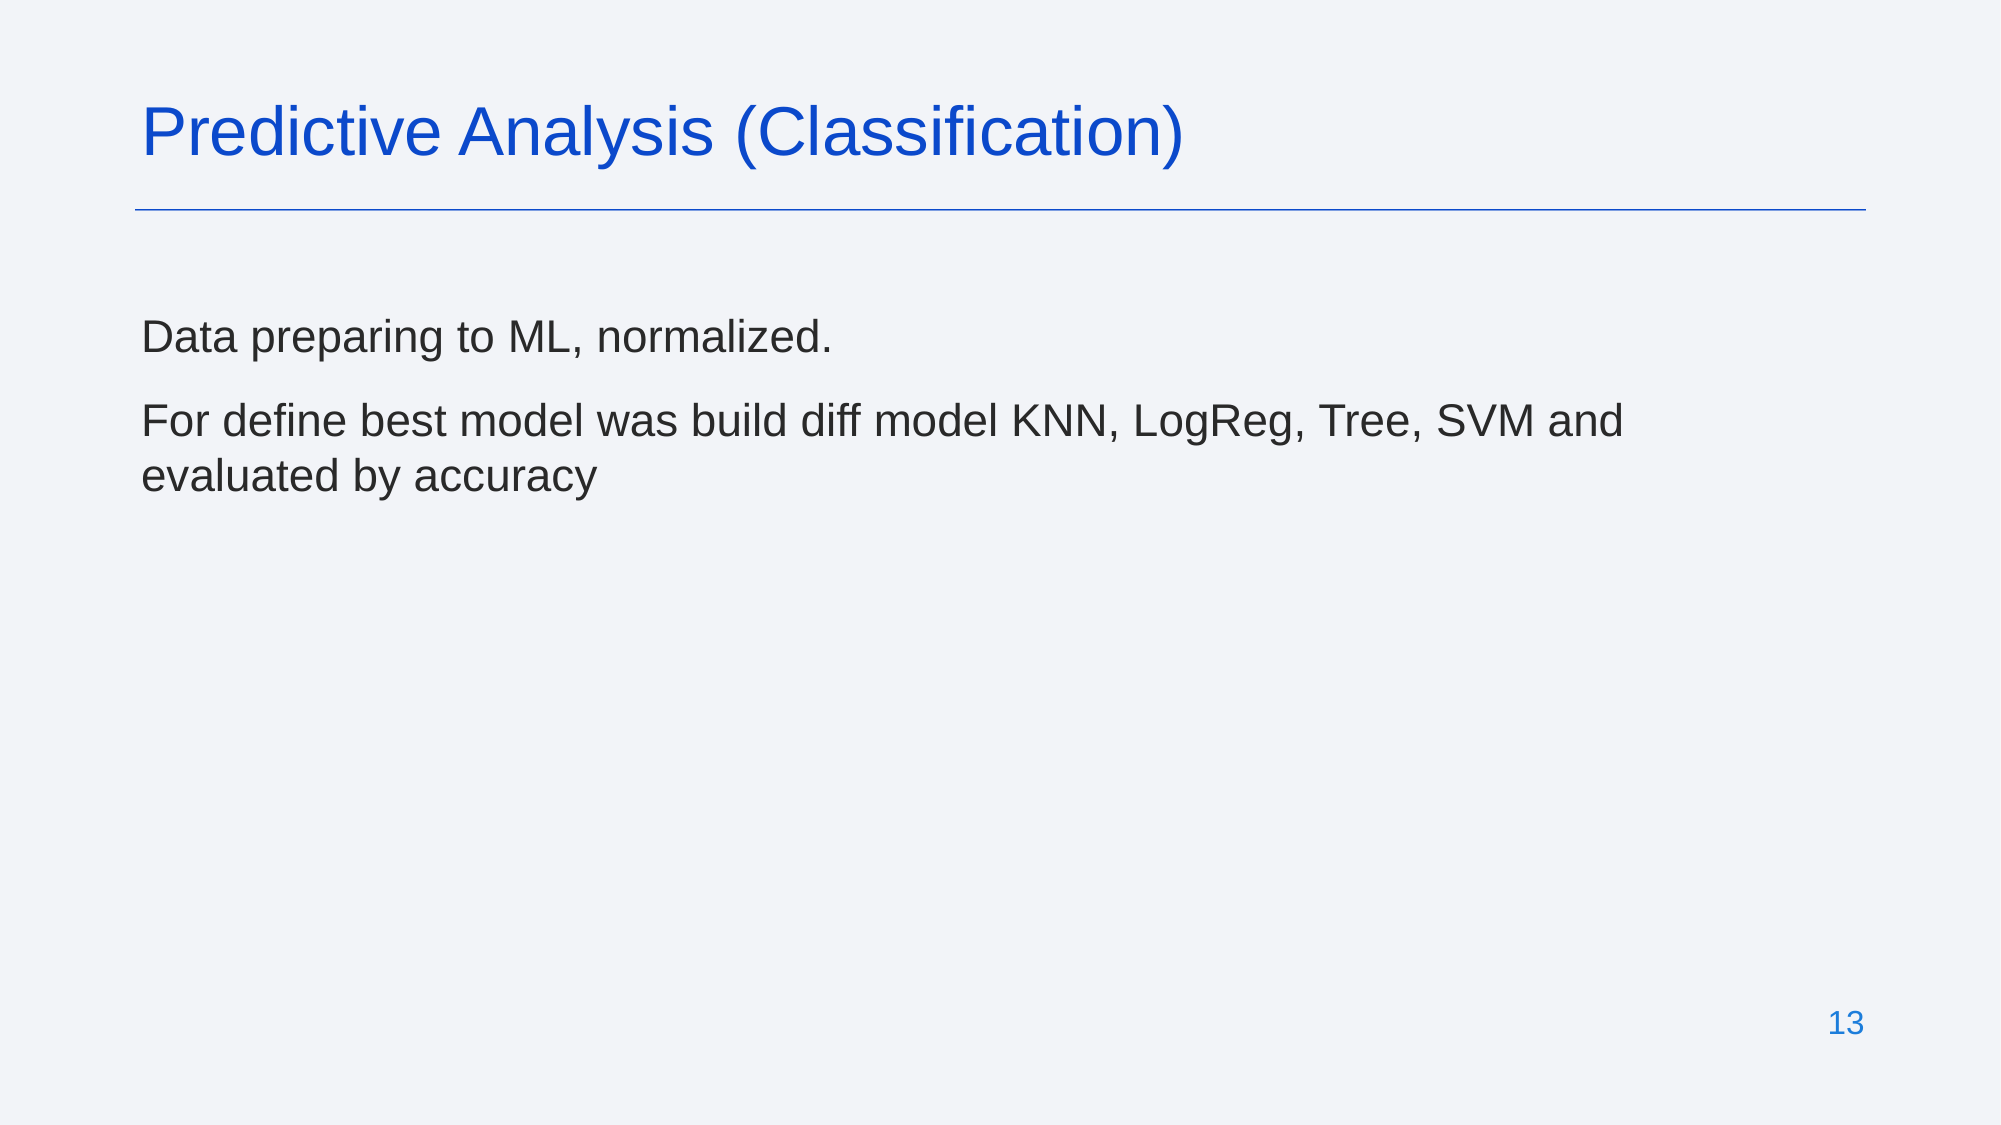

Predictive Analysis (Classification)
# Data preparing to ML, normalized.
For define best model was build diff model KNN, LogReg, Tree, SVM and evaluated by accuracy

13